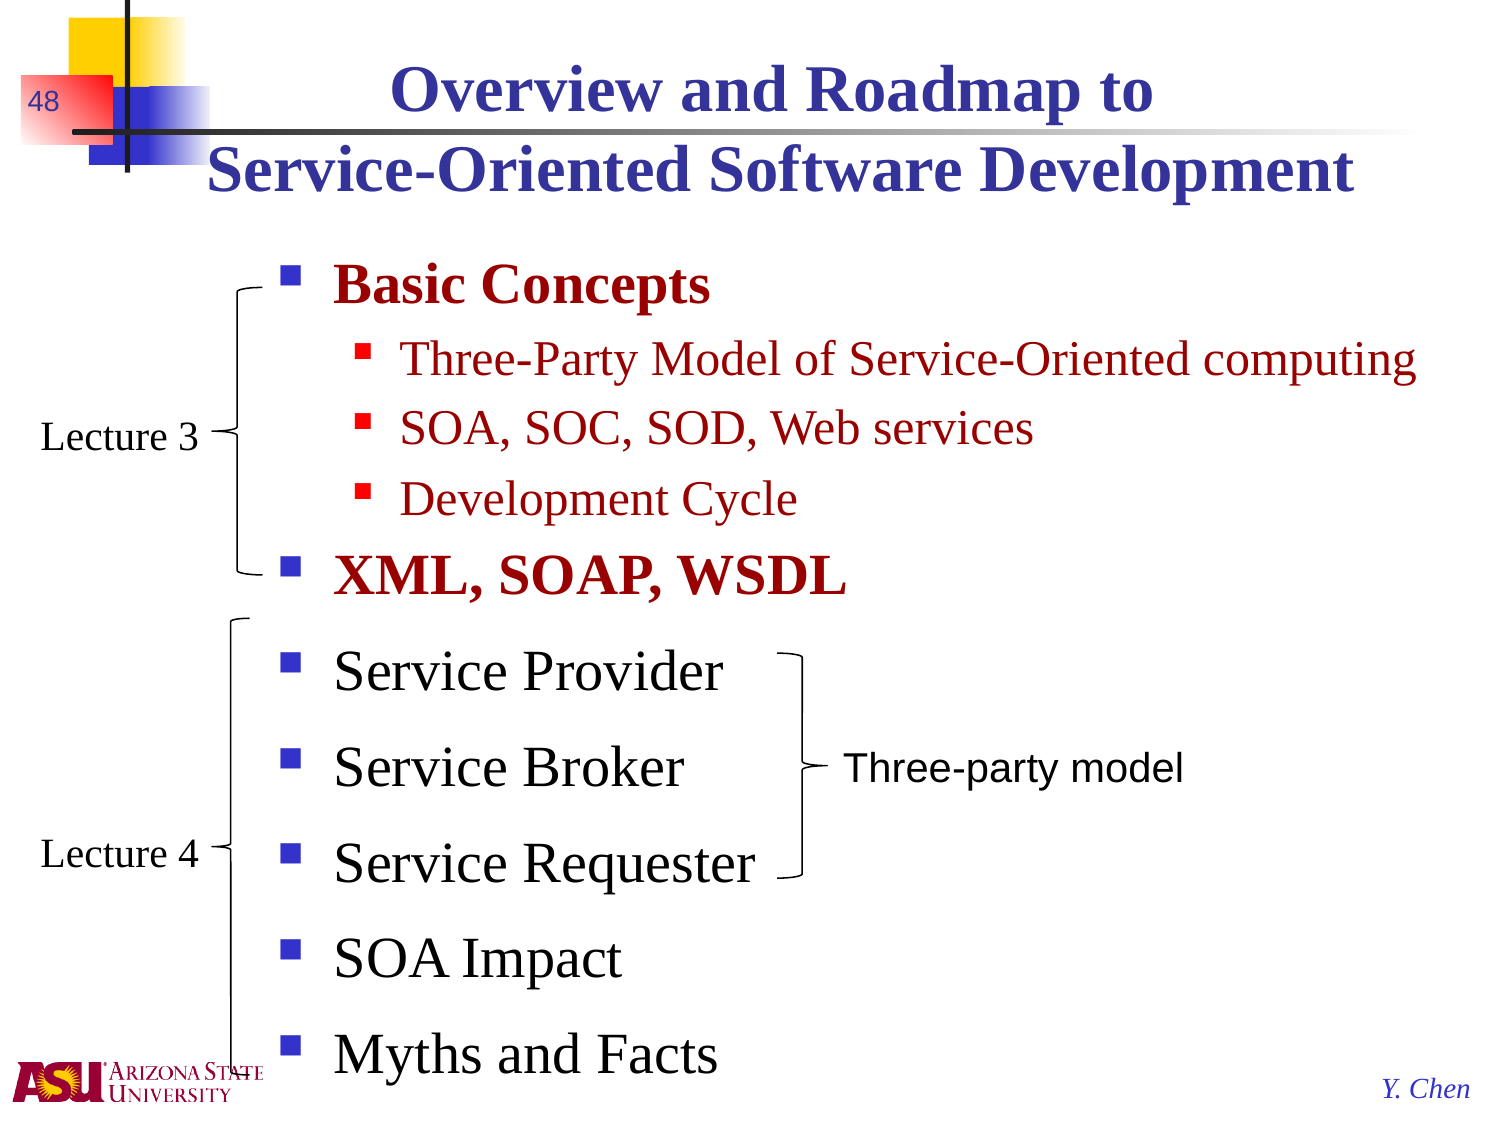

# Overview and Roadmap to Service-Oriented Software Development
48
Basic Concepts
Three-Party Model of Service-Oriented computing
SOA, SOC, SOD, Web services
Development Cycle
XML, SOAP, WSDL
Service Provider
Service Broker
Service Requester
SOA Impact
Myths and Facts

Lecture 3

Lecture 4

Three-party model